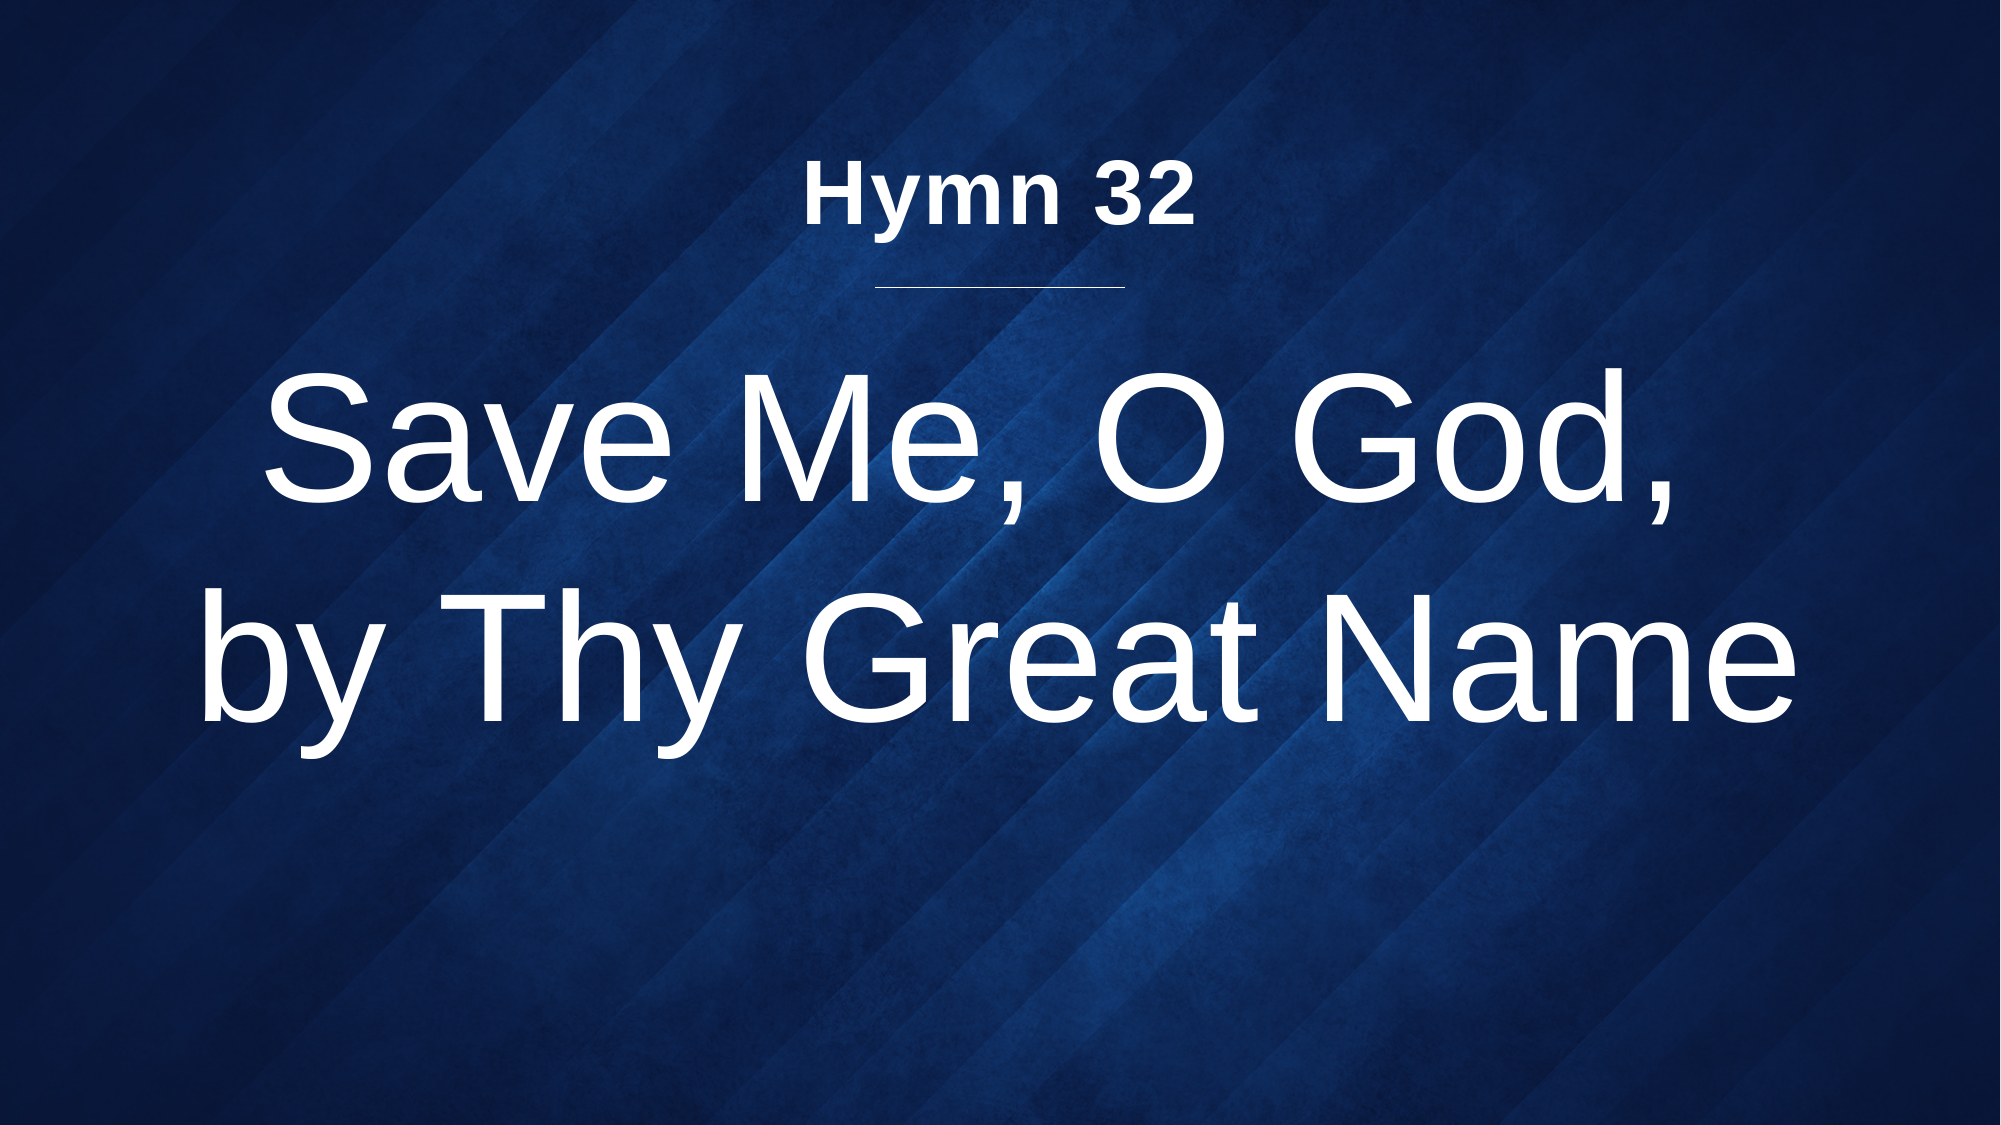

Hymn 32
# Save Me, O God, by Thy Great Name